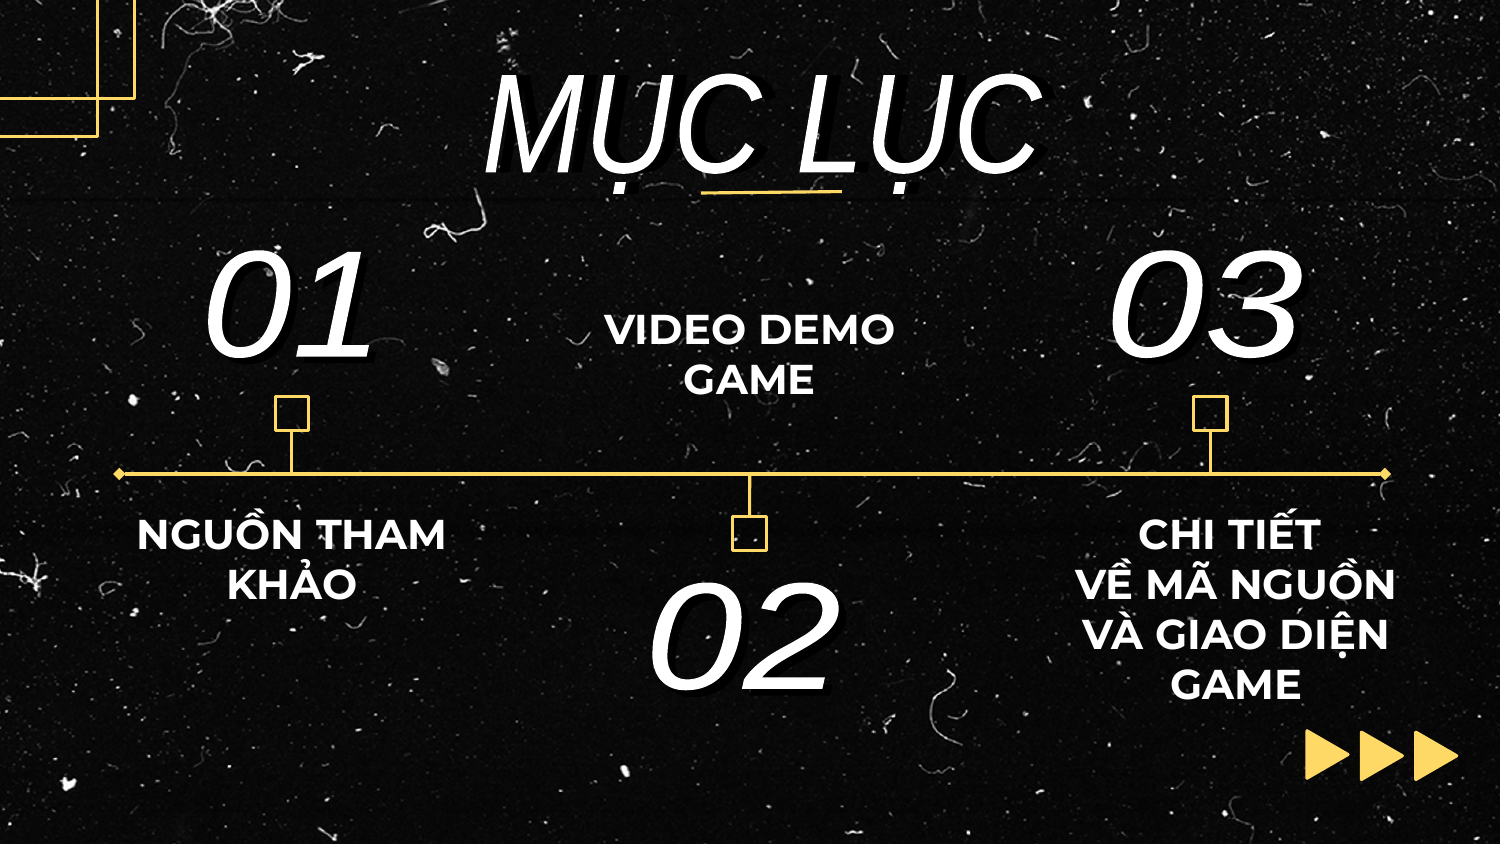

MỤC LỤC
MỤC LỤC
01
03
01
03
VIDEO DEMO GAME

NGUỒN THAM KHẢO
CHI TIẾT
VỀ MÃ NGUỒN VÀ GIAO DIỆN GAME

02
02